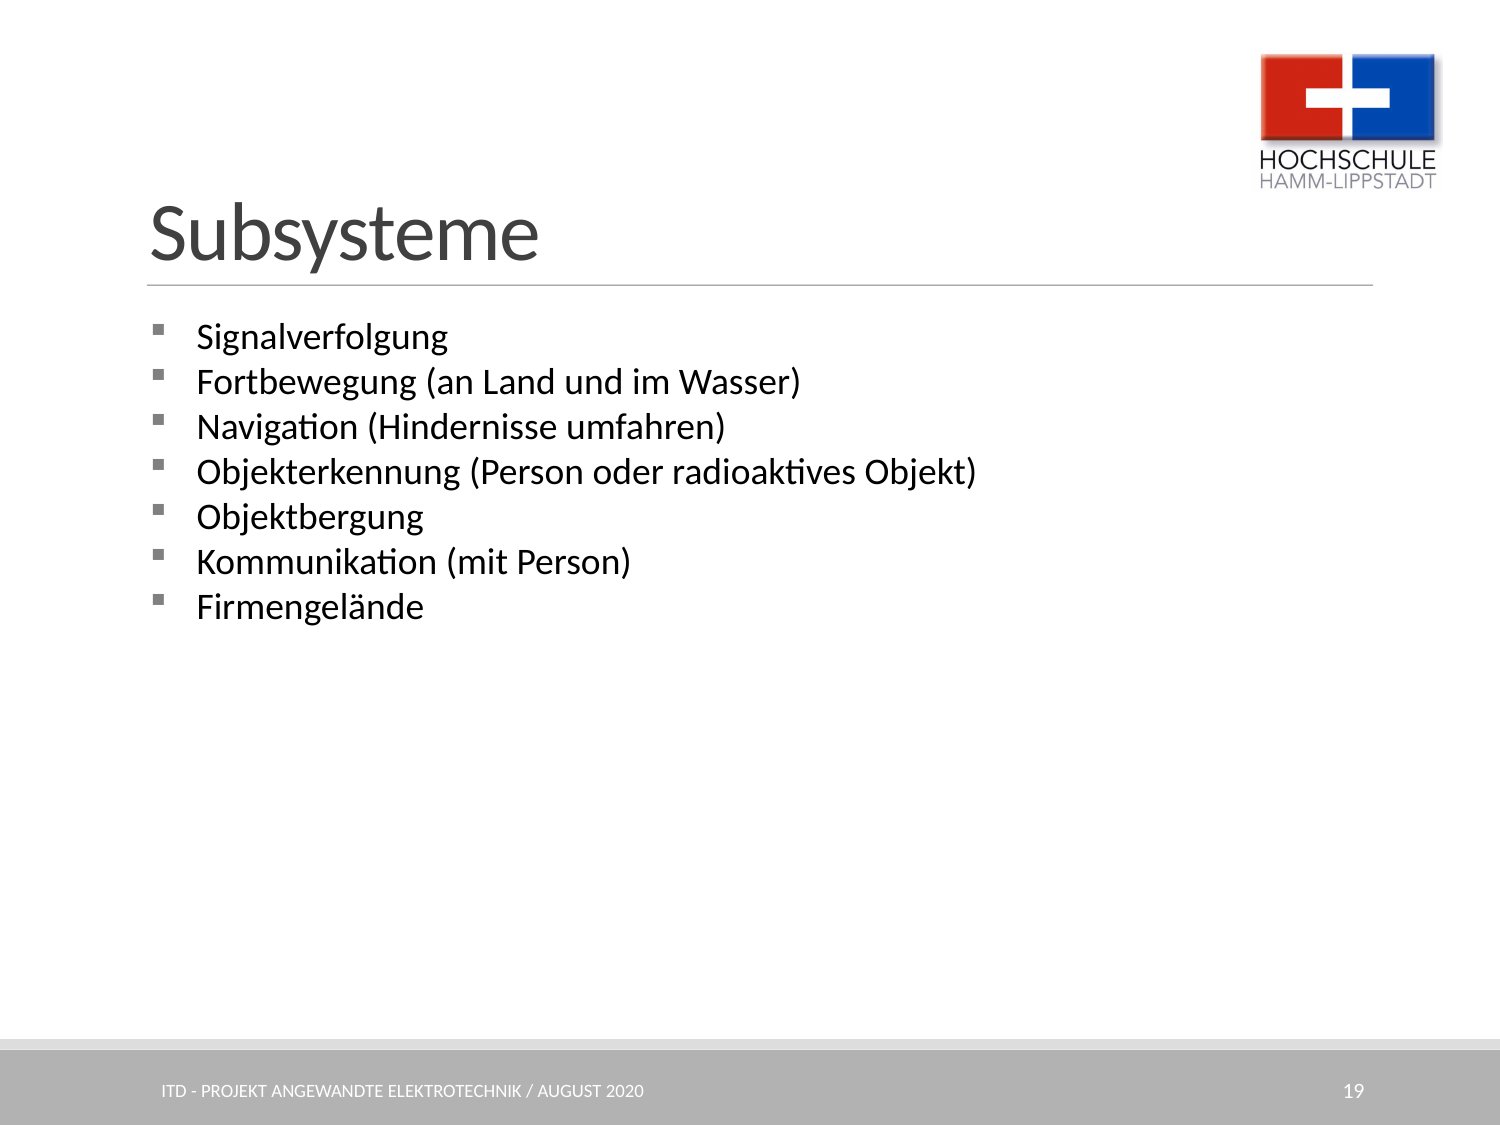

Subsysteme
Signalverfolgung
Fortbewegung (an Land und im Wasser)
Navigation (Hindernisse umfahren)
Objekterkennung (Person oder radioaktives Objekt)
Objektbergung
Kommunikation (mit Person)
Firmengelände
ITD - Projekt angewandte Elektrotechnik / August 2020
19